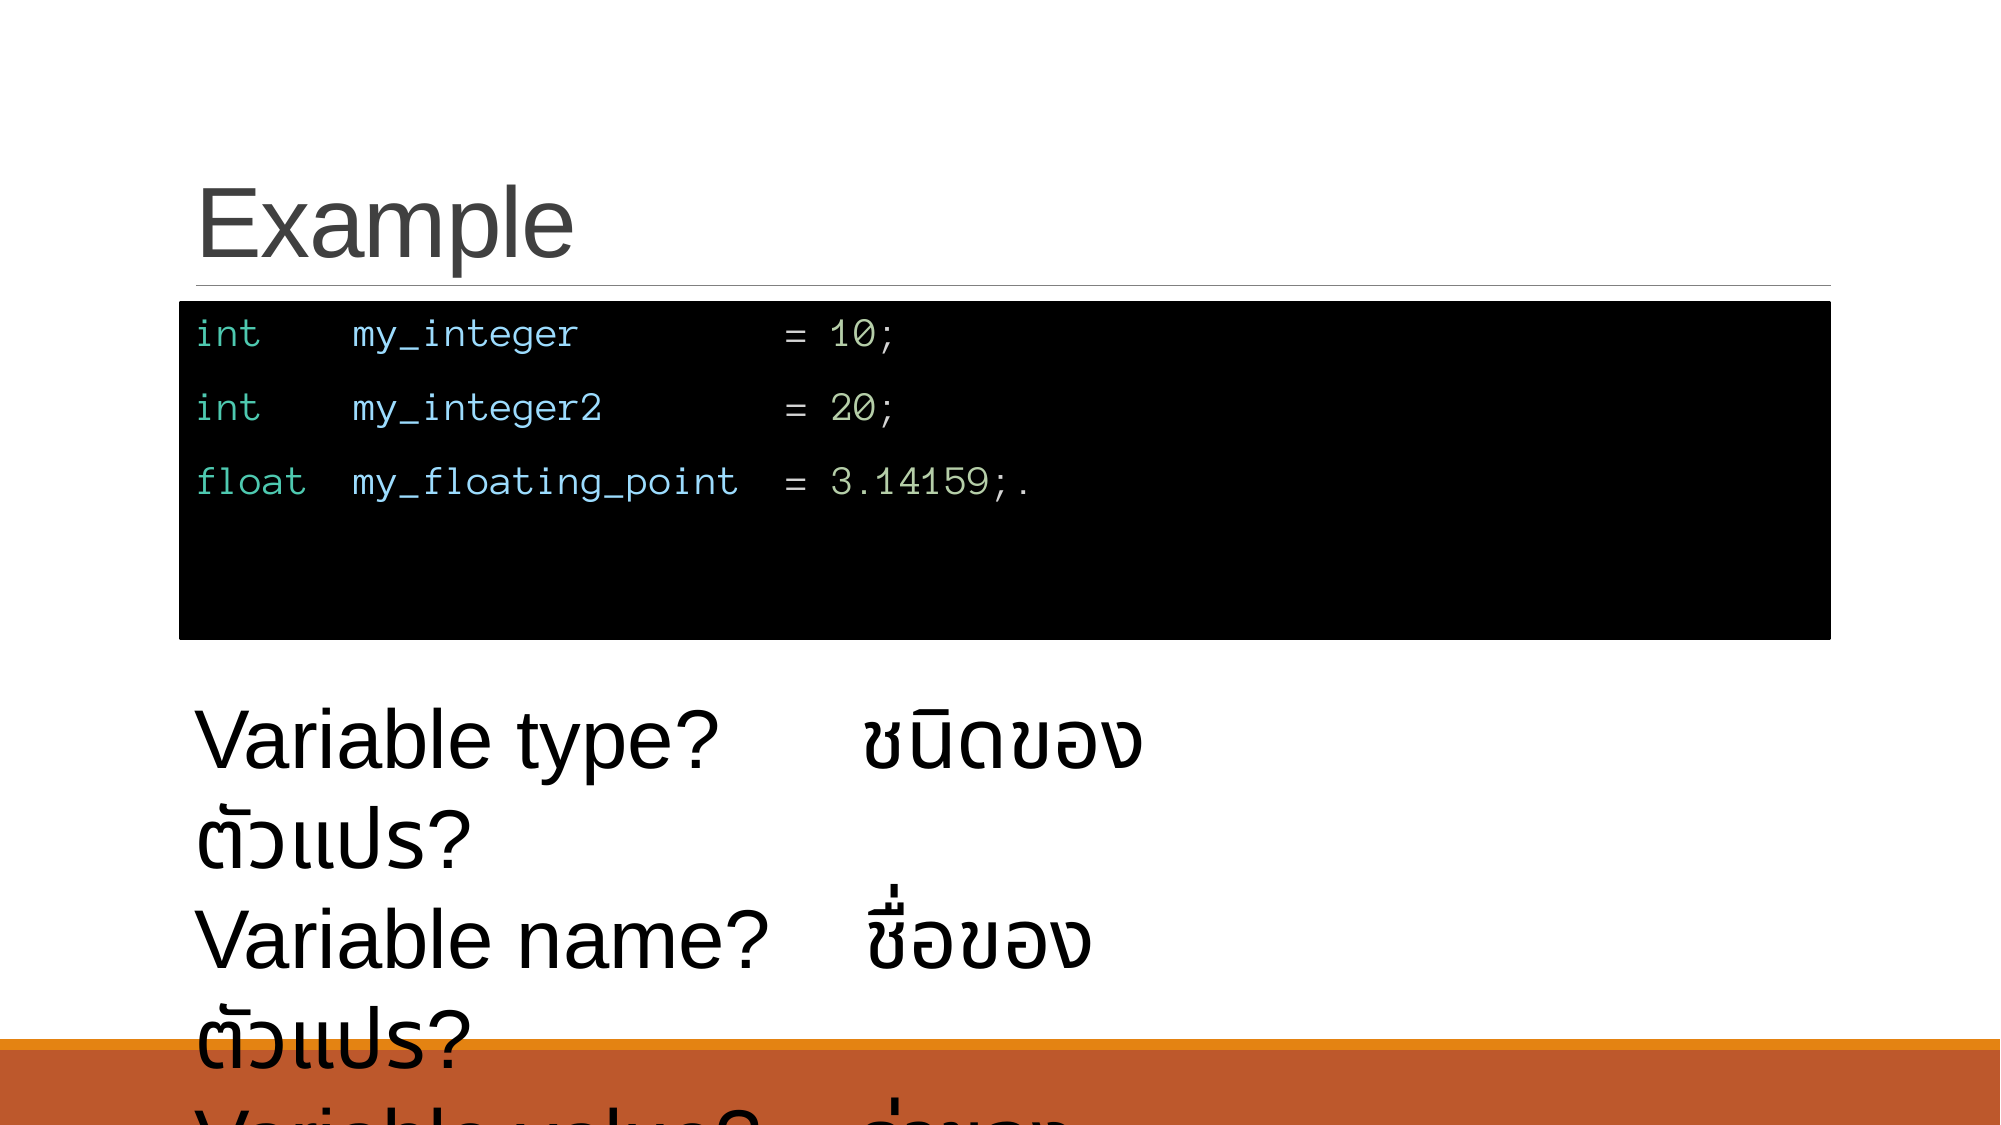

# Example
int    my_integer         = 10;
int    my_integer2        = 20;
float  my_floating_point  = 3.14159;.
Variable type?      ชนิดของตัวแปร?
Variable name?    ชื่อของตัวแปร?
Variable value?    ค่าของตัวแปร?